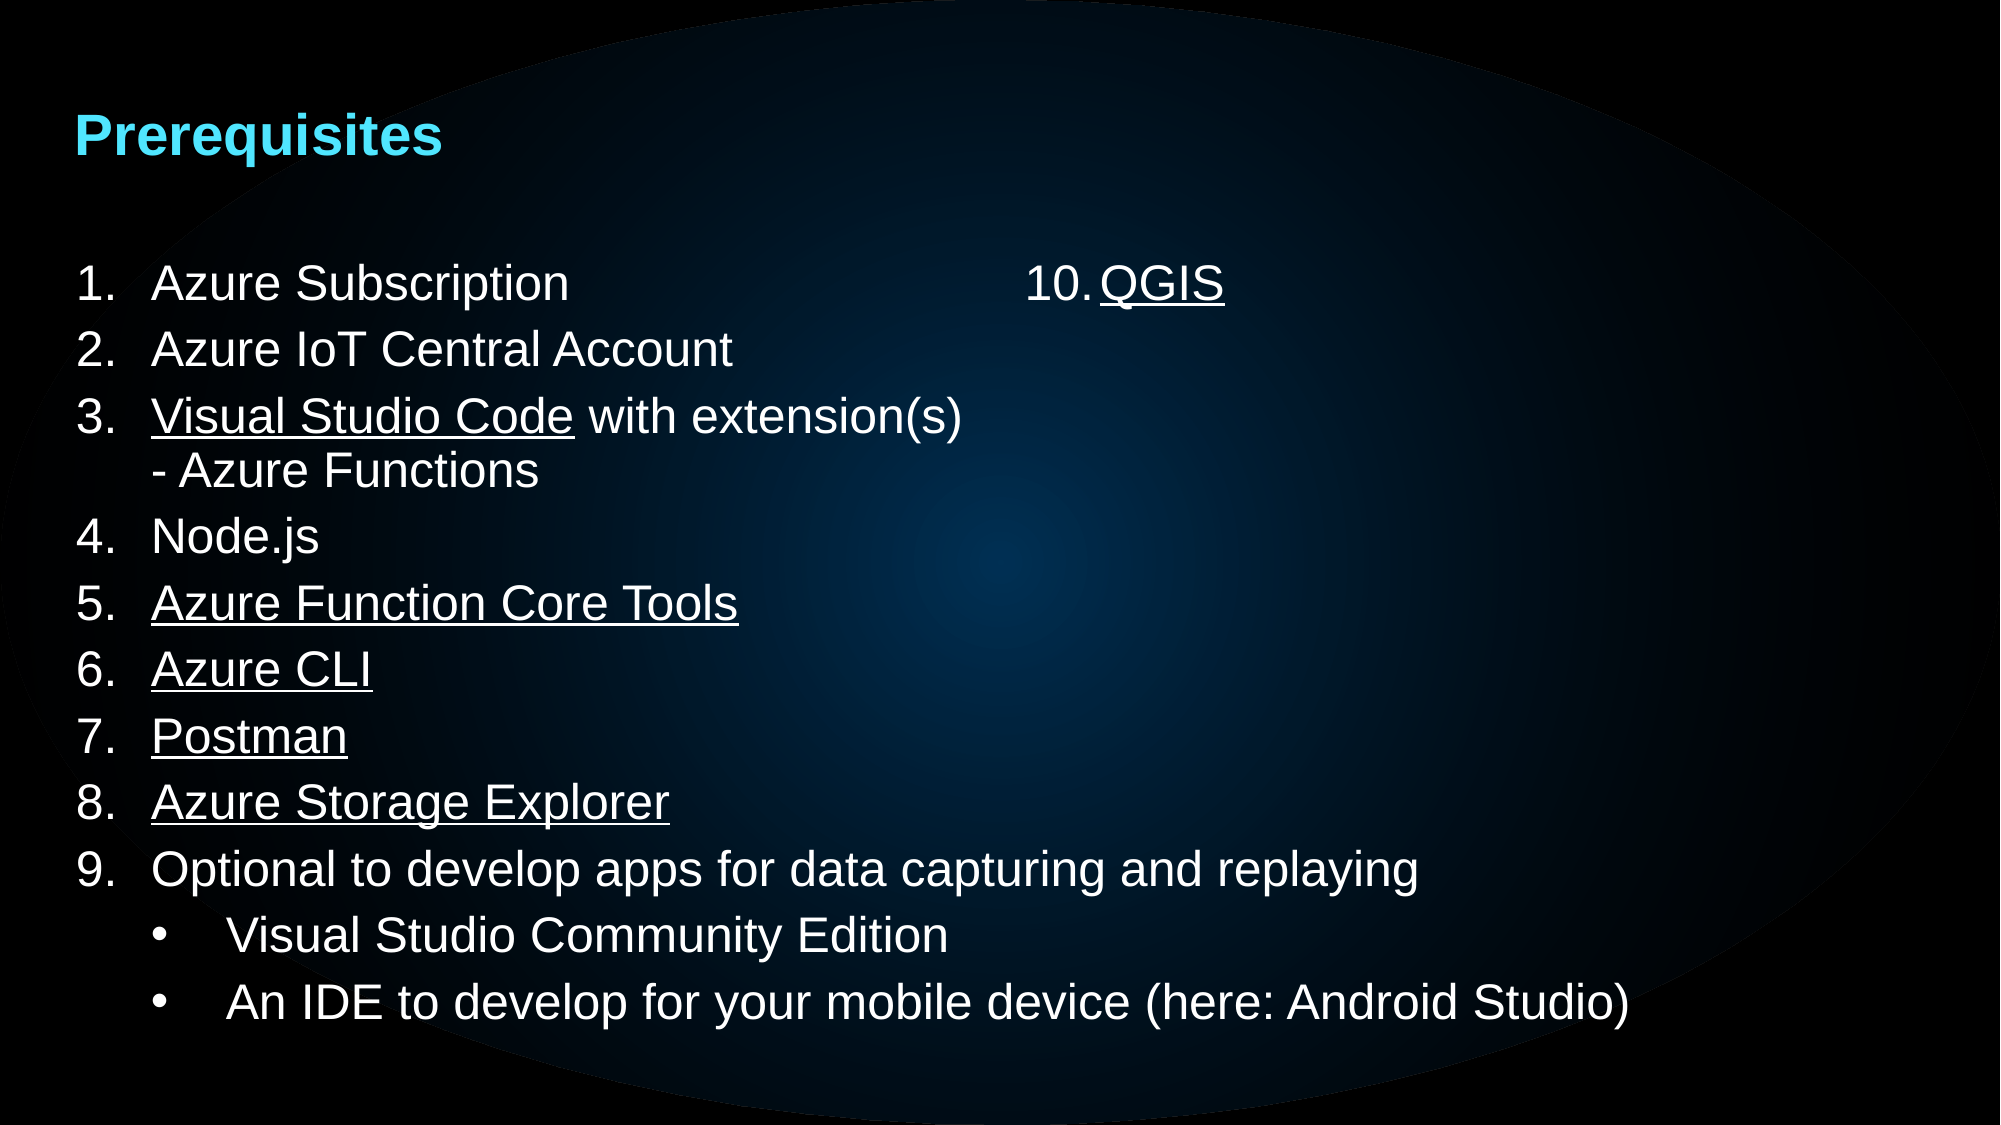

# Prerequisites
Azure Subscription
Azure IoT Central Account
Visual Studio Code with extension(s)
- Azure Functions
Node.js
Azure Function Core Tools
Azure CLI
Postman
Azure Storage Explorer
Optional to develop apps for data capturing and replaying
Visual Studio Community Edition
An IDE to develop for your mobile device (here: Android Studio)
QGIS